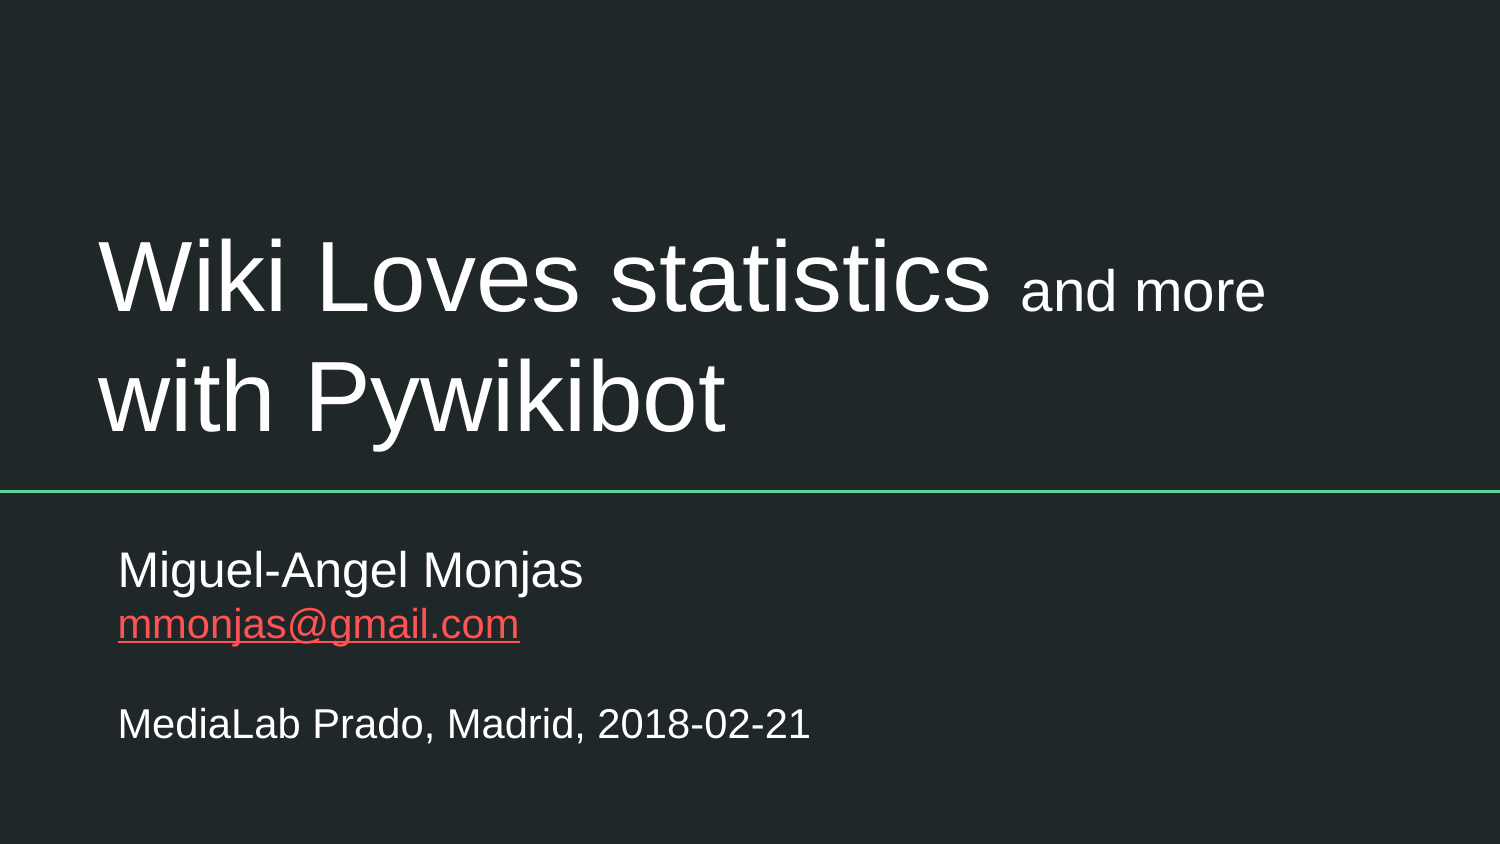

# Wiki Loves statistics and more with Pywikibot
Miguel-Angel Monjas
mmonjas@gmail.com

MediaLab Prado, Madrid, 2018-02-21